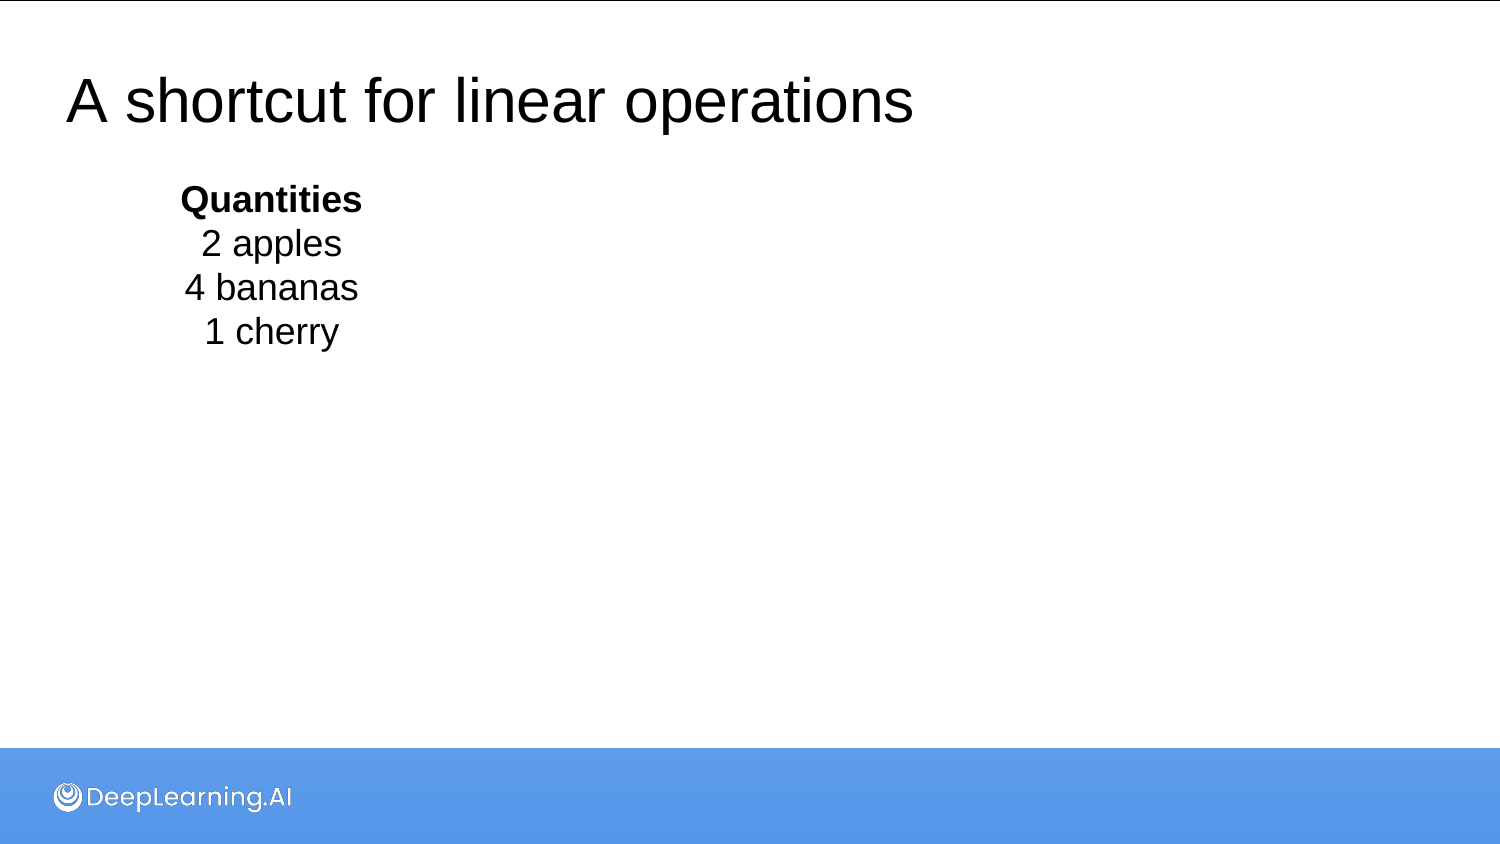

# A shortcut for linear operations
Quantities
2 apples
4 bananas
1 cherry